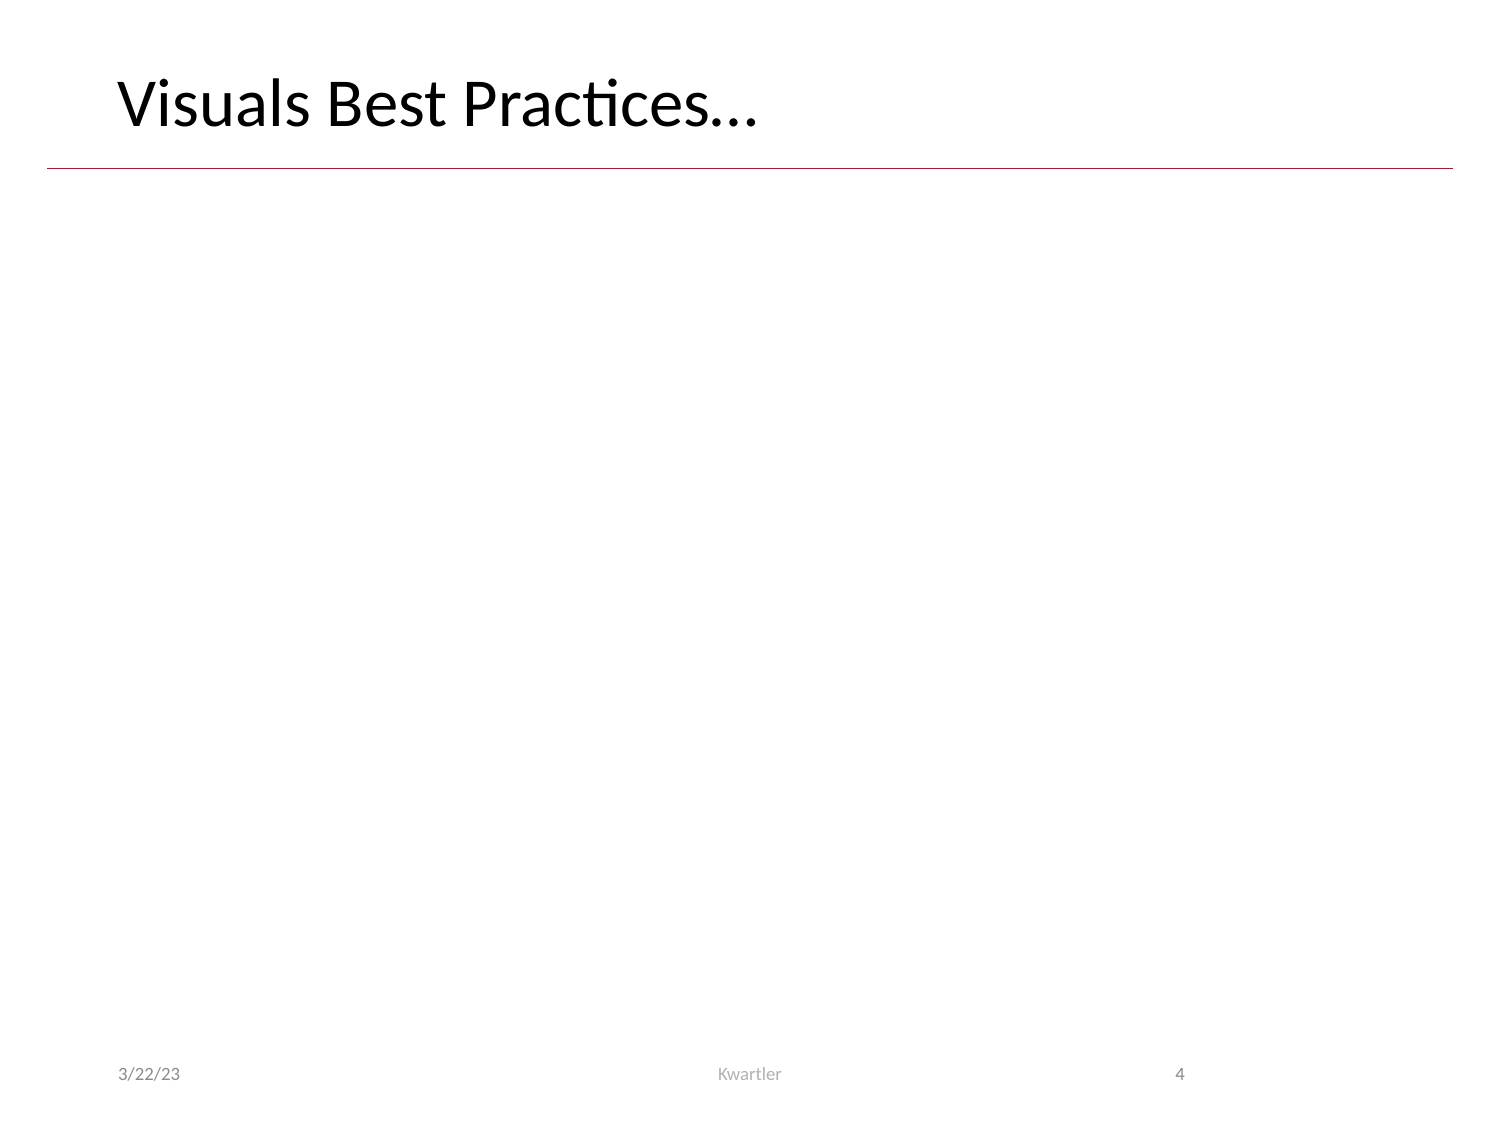

# Visuals Best Practices…
3/22/23
Kwartler
4